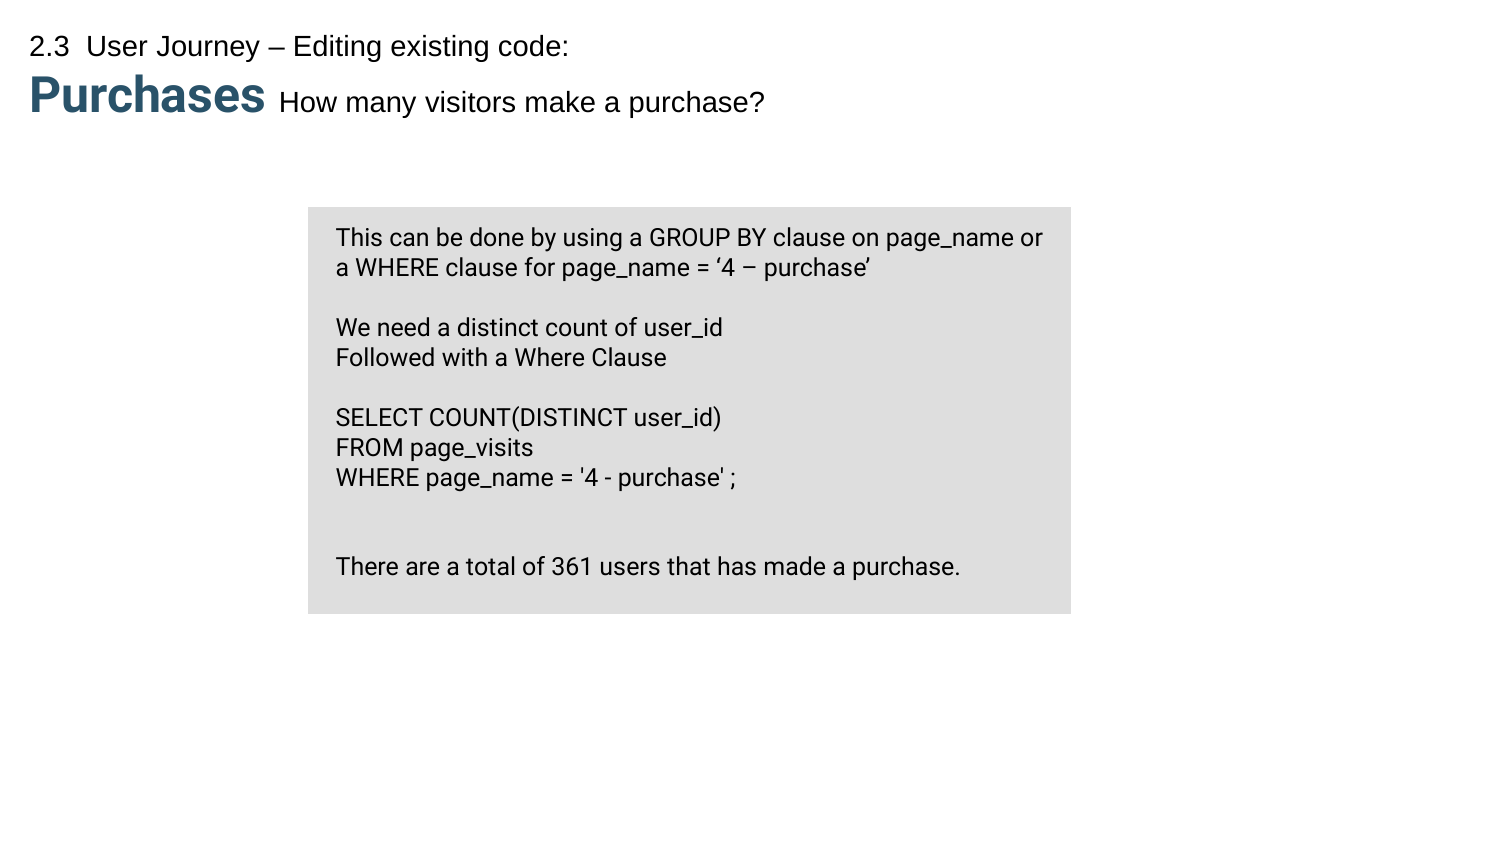

2.3  User Journey – Editing existing code:
Purchases How many visitors make a purchase?

This can be done by using a GROUP BY clause on page_name or a WHERE clause for page_name = ‘4 – purchase’

We need a distinct count of user_id
Followed with a Where Clause

SELECT COUNT(DISTINCT user_id)
FROM page_visits
WHERE page_name = '4 - purchase' ;

There are a total of 361 users that has made a purchase.